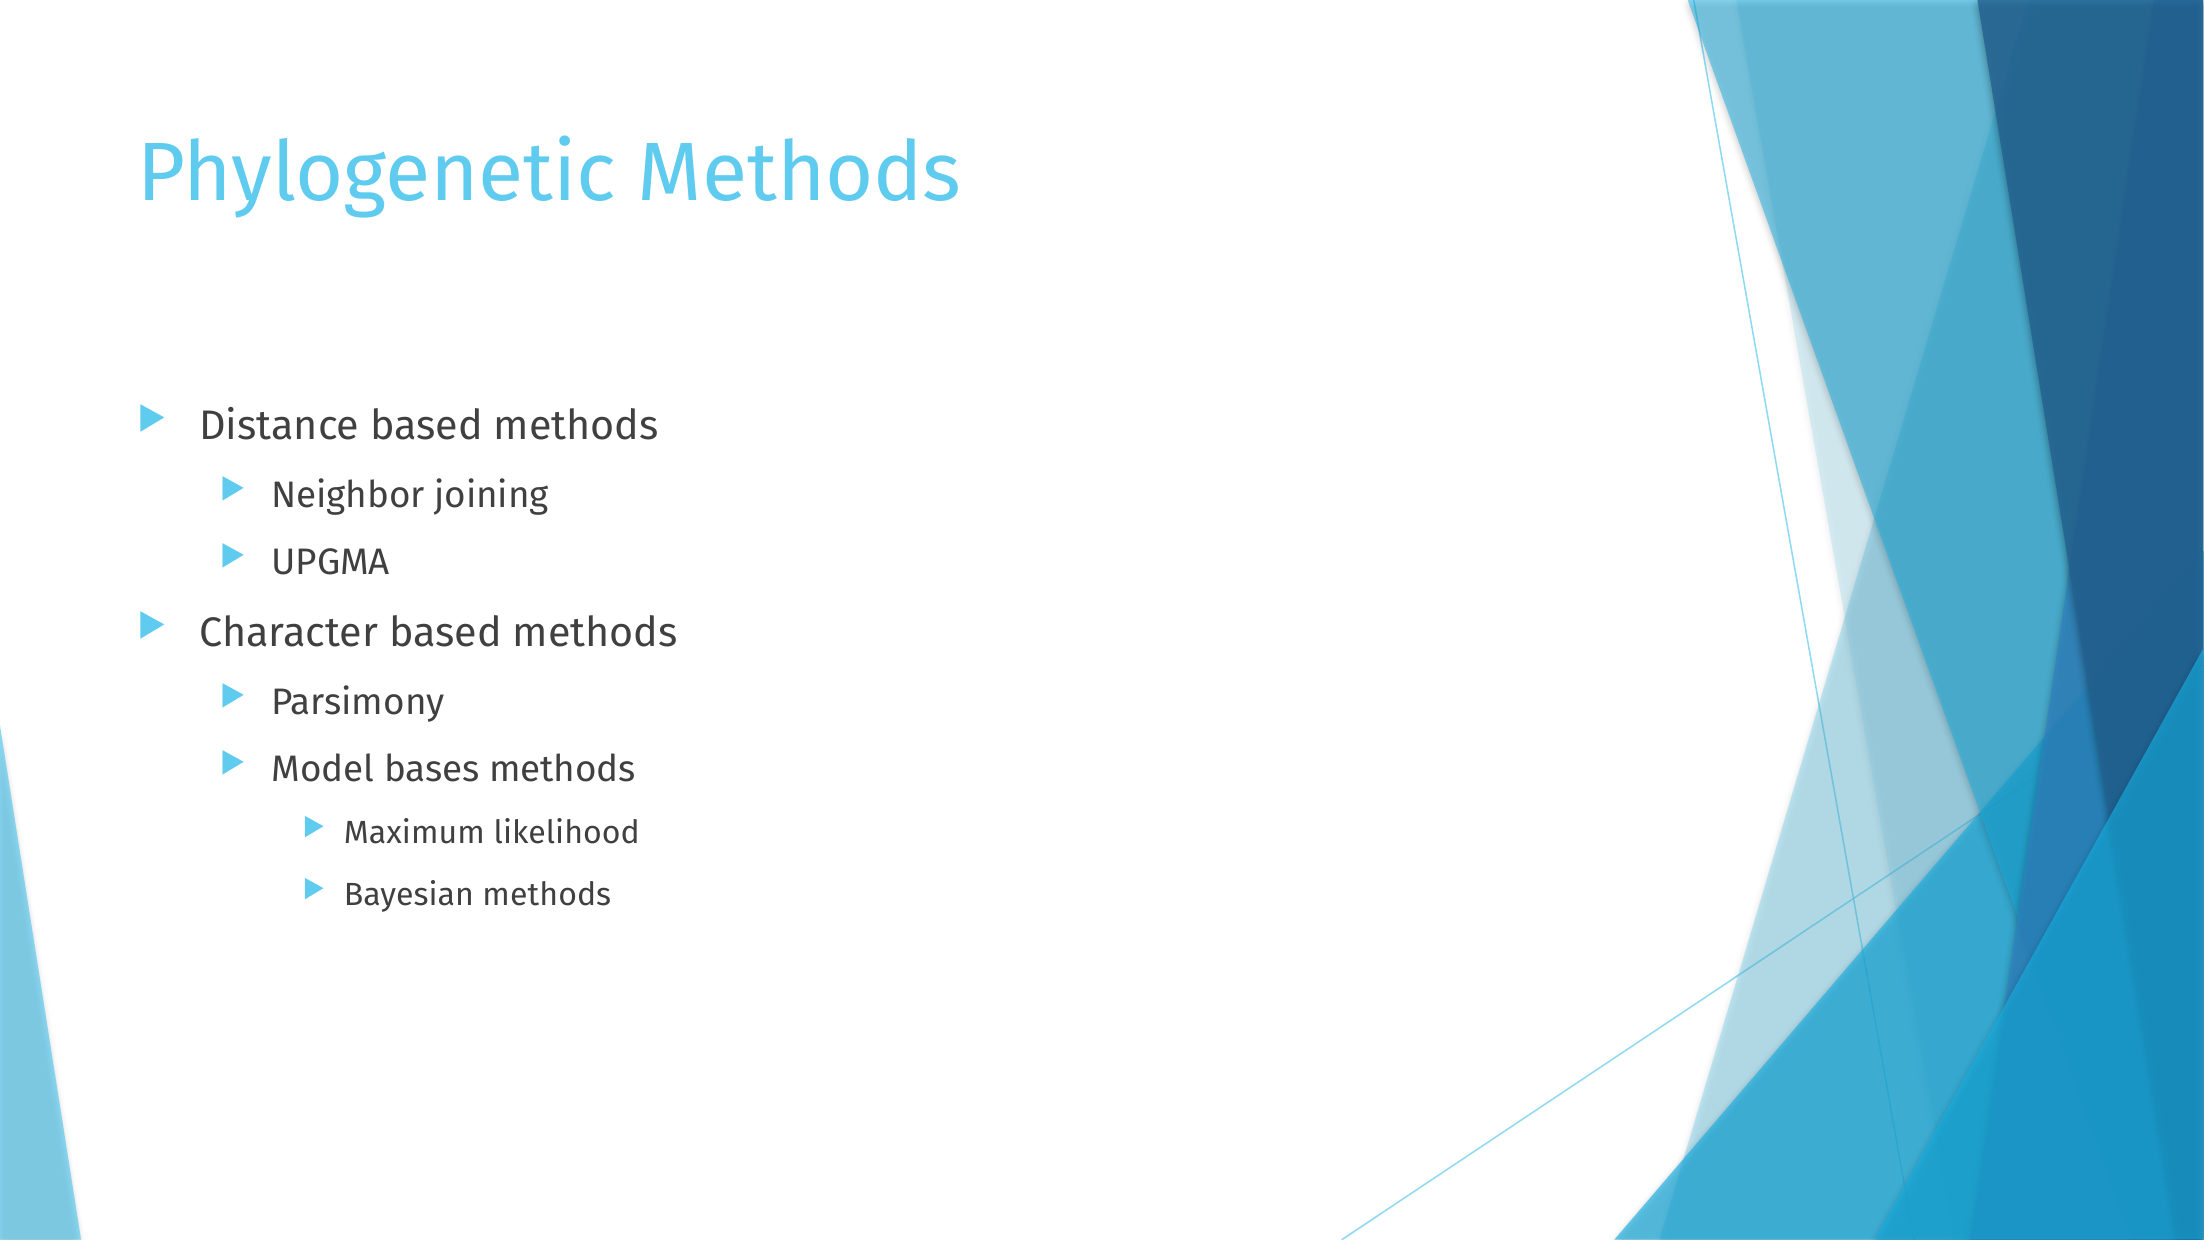

# Phylogenetic Methods
Distance based methods
Neighbor joining
UPGMA
Character based methods
Parsimony
Model bases methods
Maximum likelihood
Bayesian methods